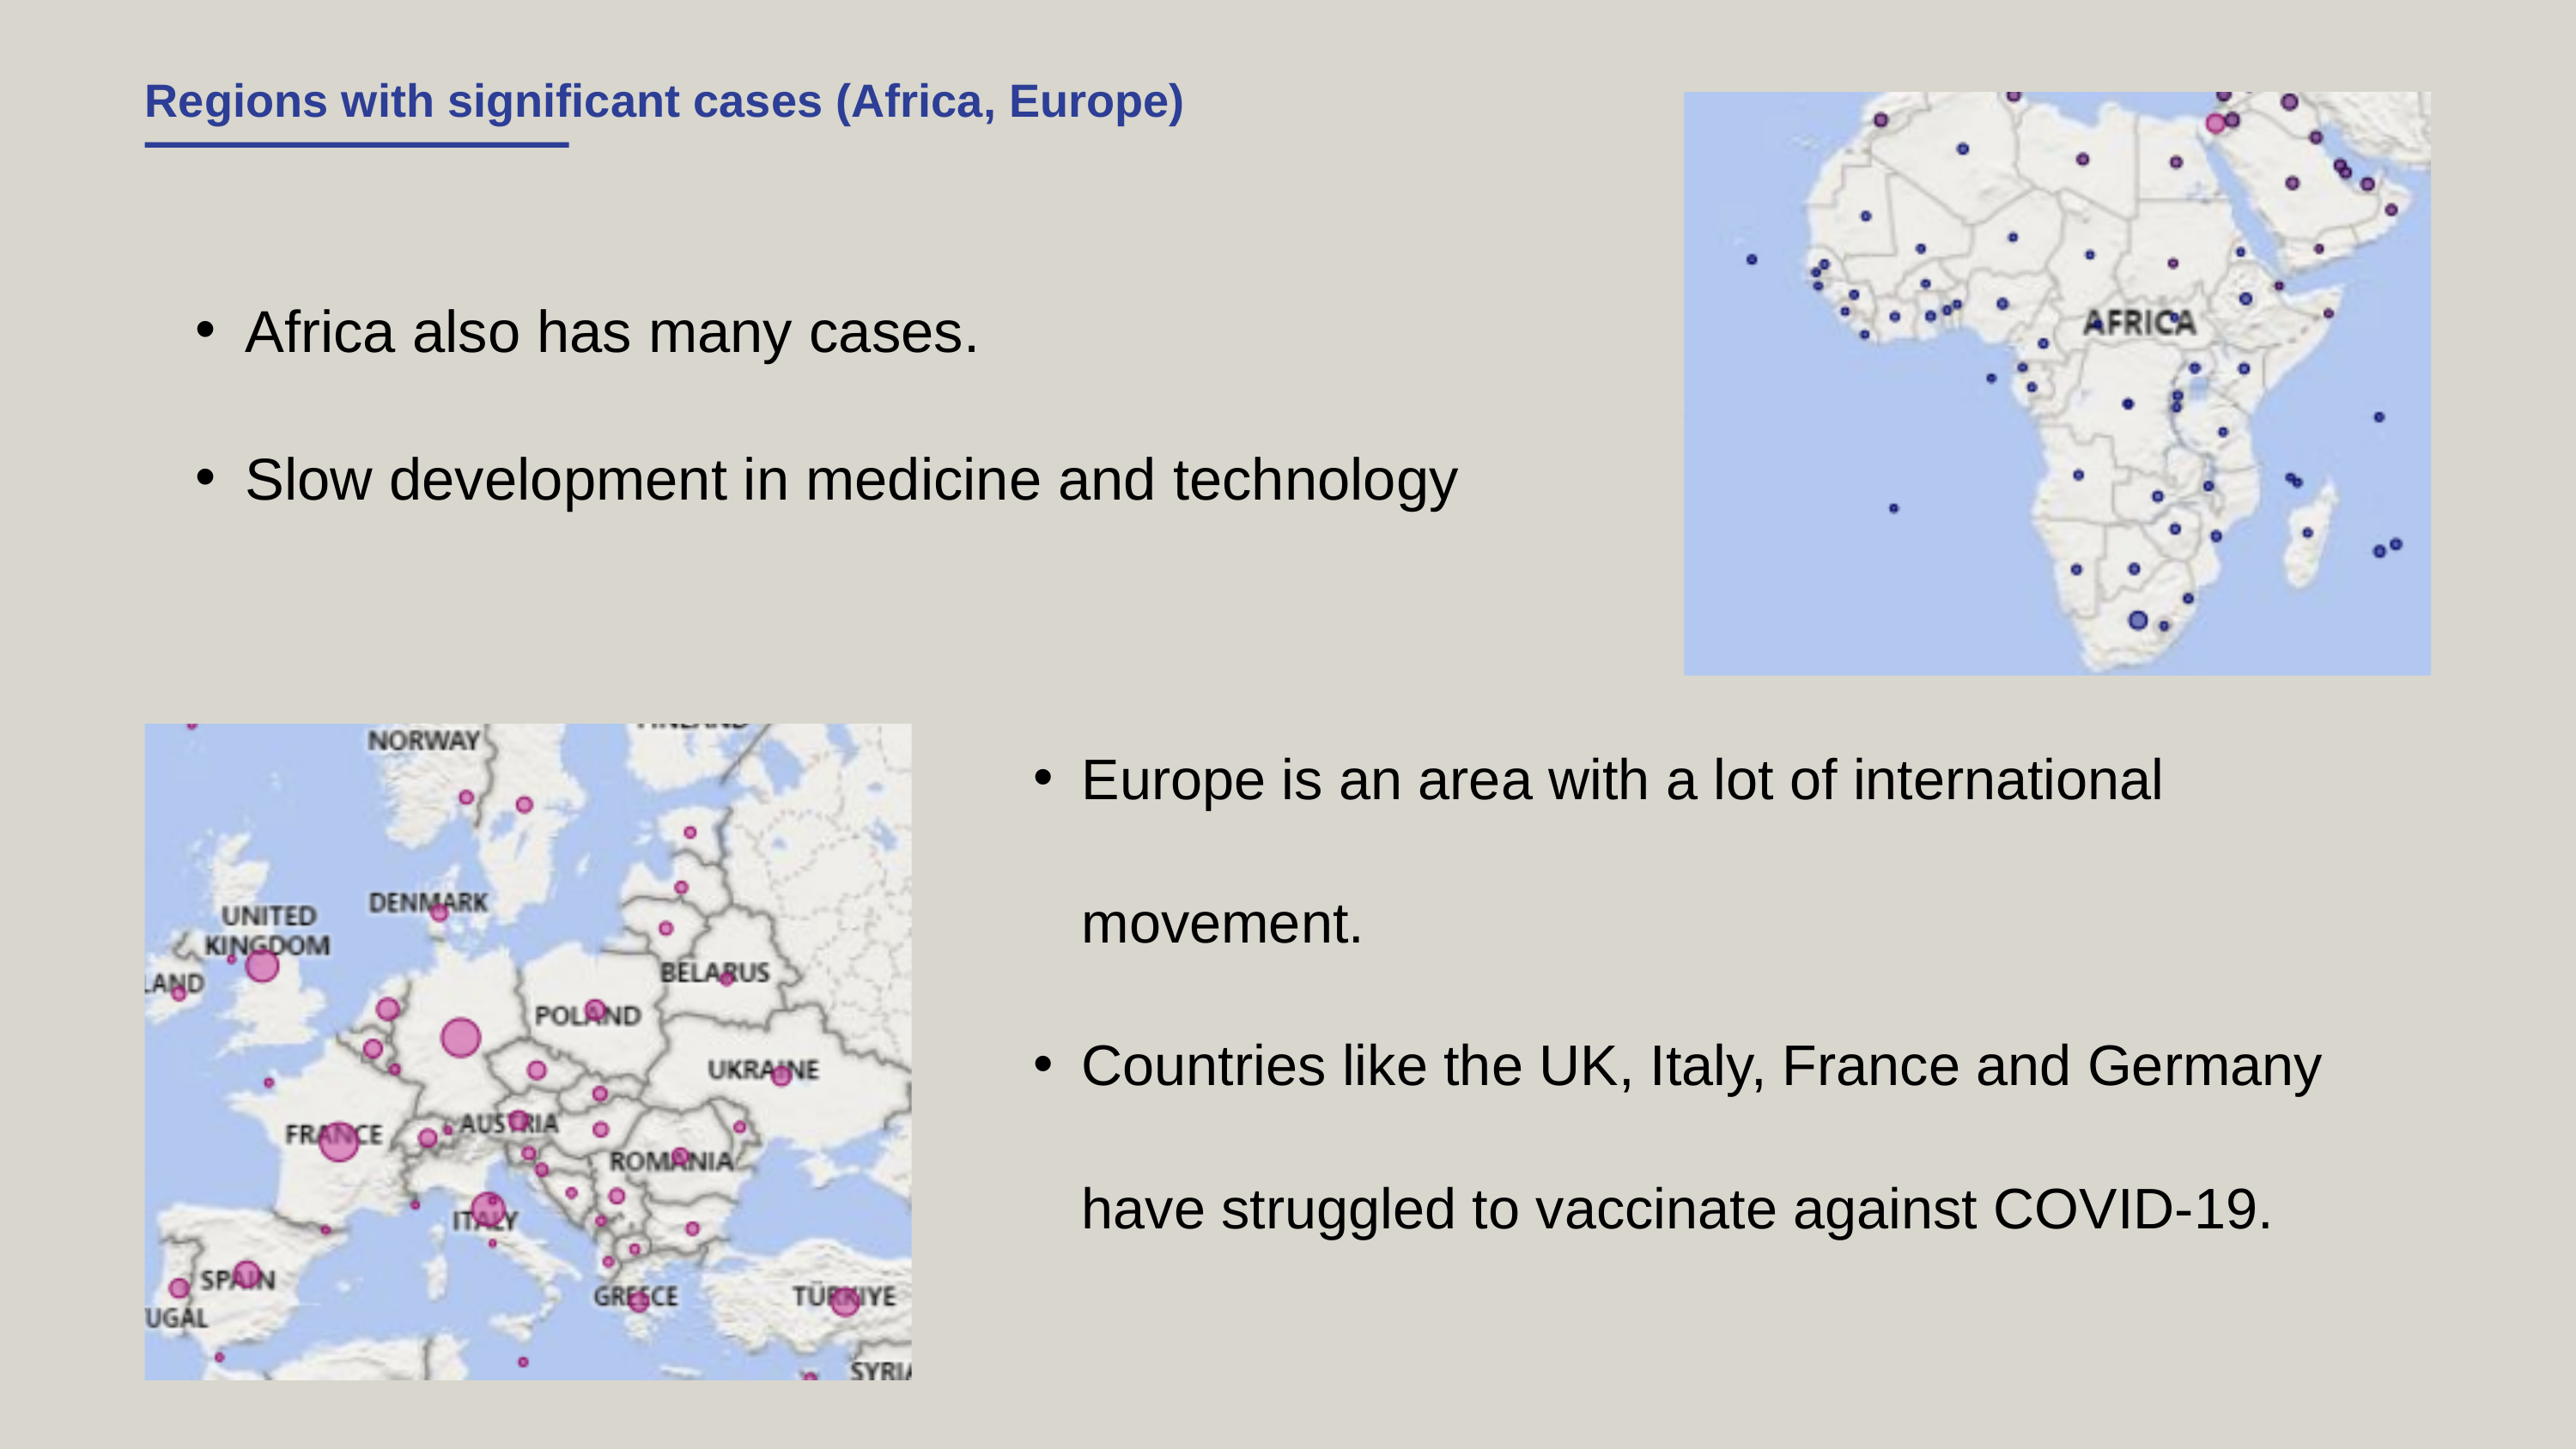

Regions with significant cases (Africa, Europe)

Africa also has many cases.
Slow development in medicine and technology
Europe is an area with a lot of international movement.
Countries like the UK, Italy, France and Germany have struggled to vaccinate against COVID-19.